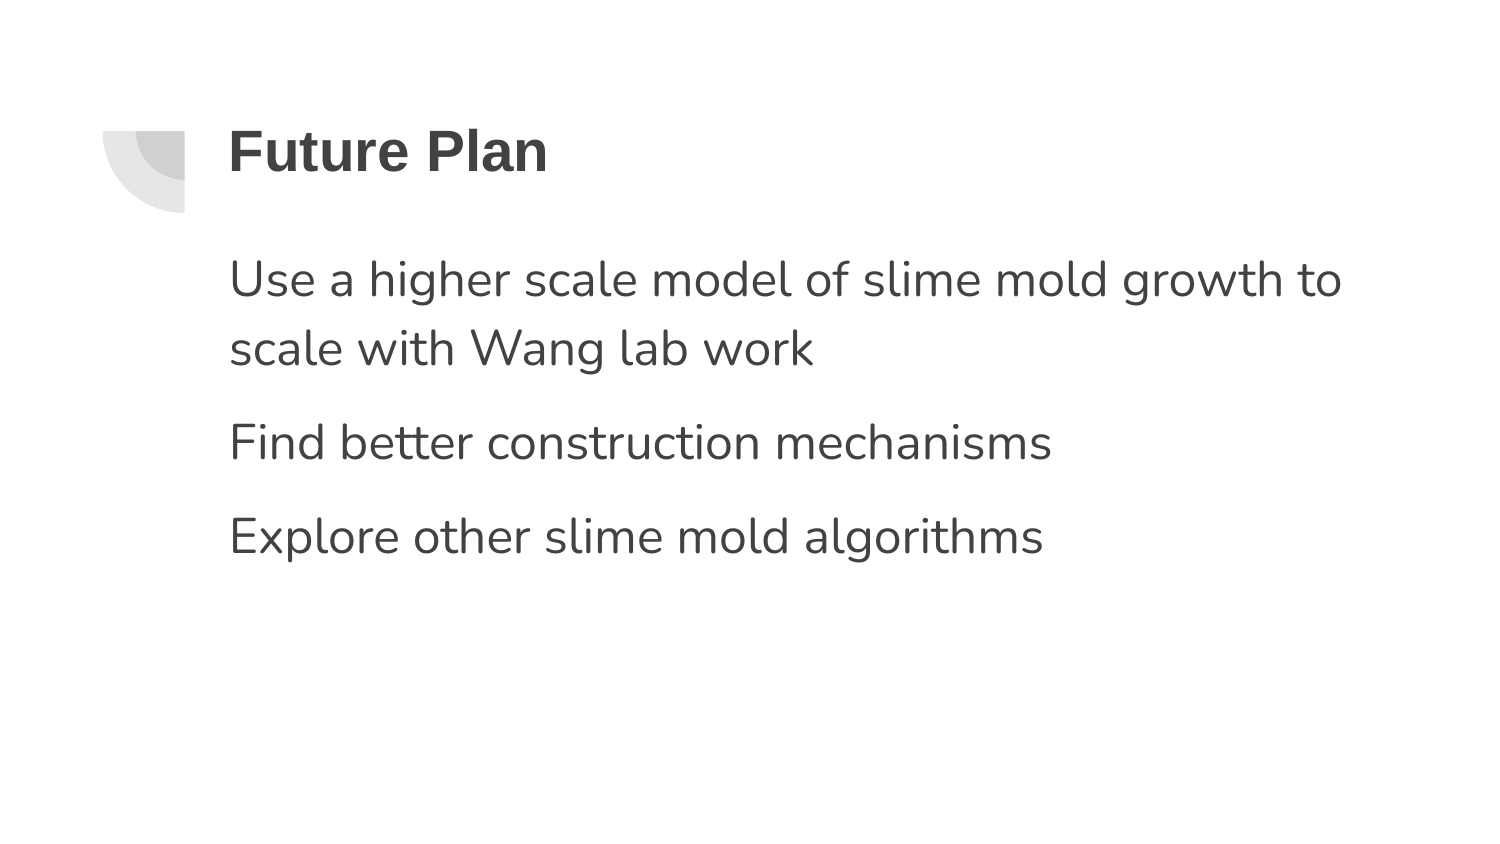

# Future Plan
Use a higher scale model of slime mold growth to scale with Wang lab work
Find better construction mechanisms
Explore other slime mold algorithms